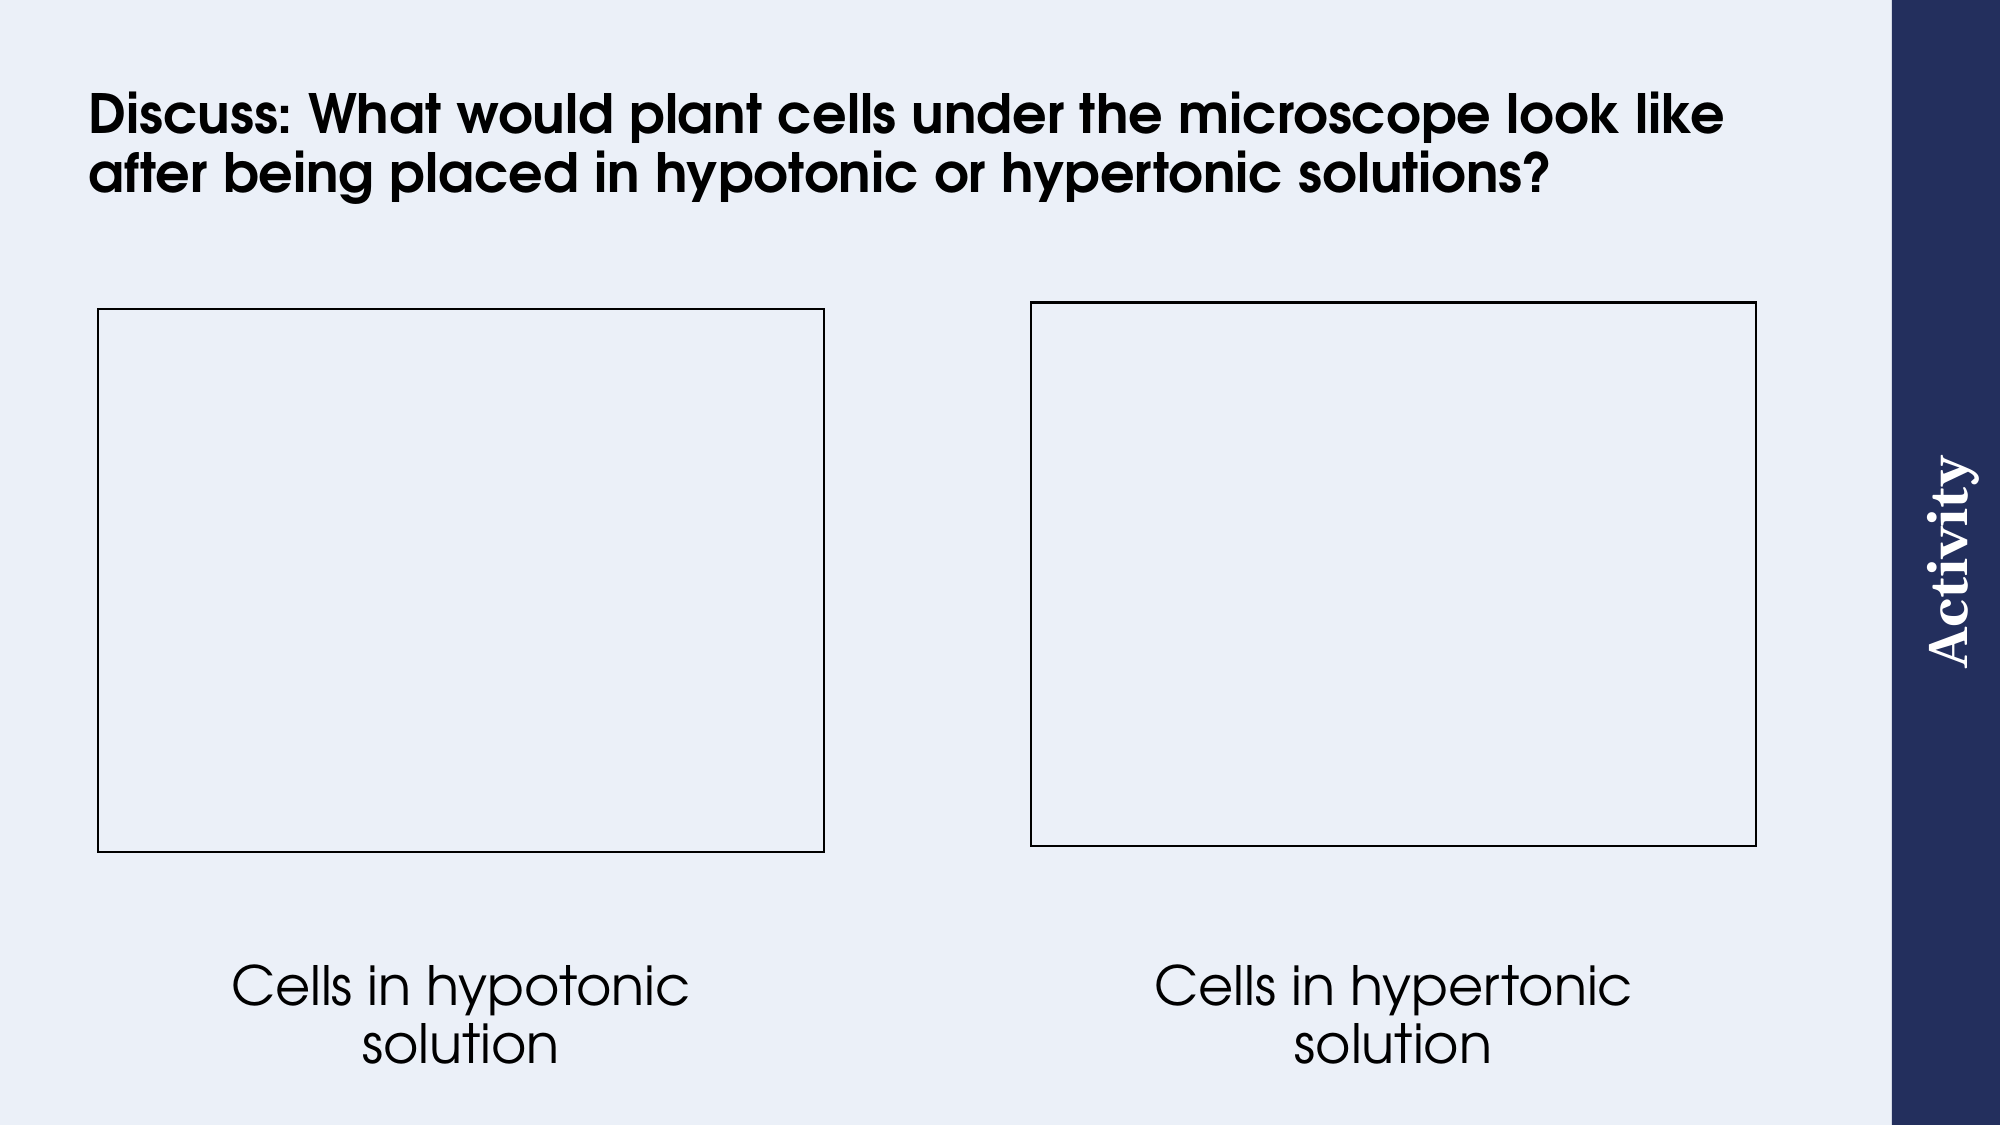

# Discuss: What would plant cells under the microscope look like after being placed in hypotonic or hypertonic solutions?

Cells in hypotonic solution
Cells in hypertonic solution